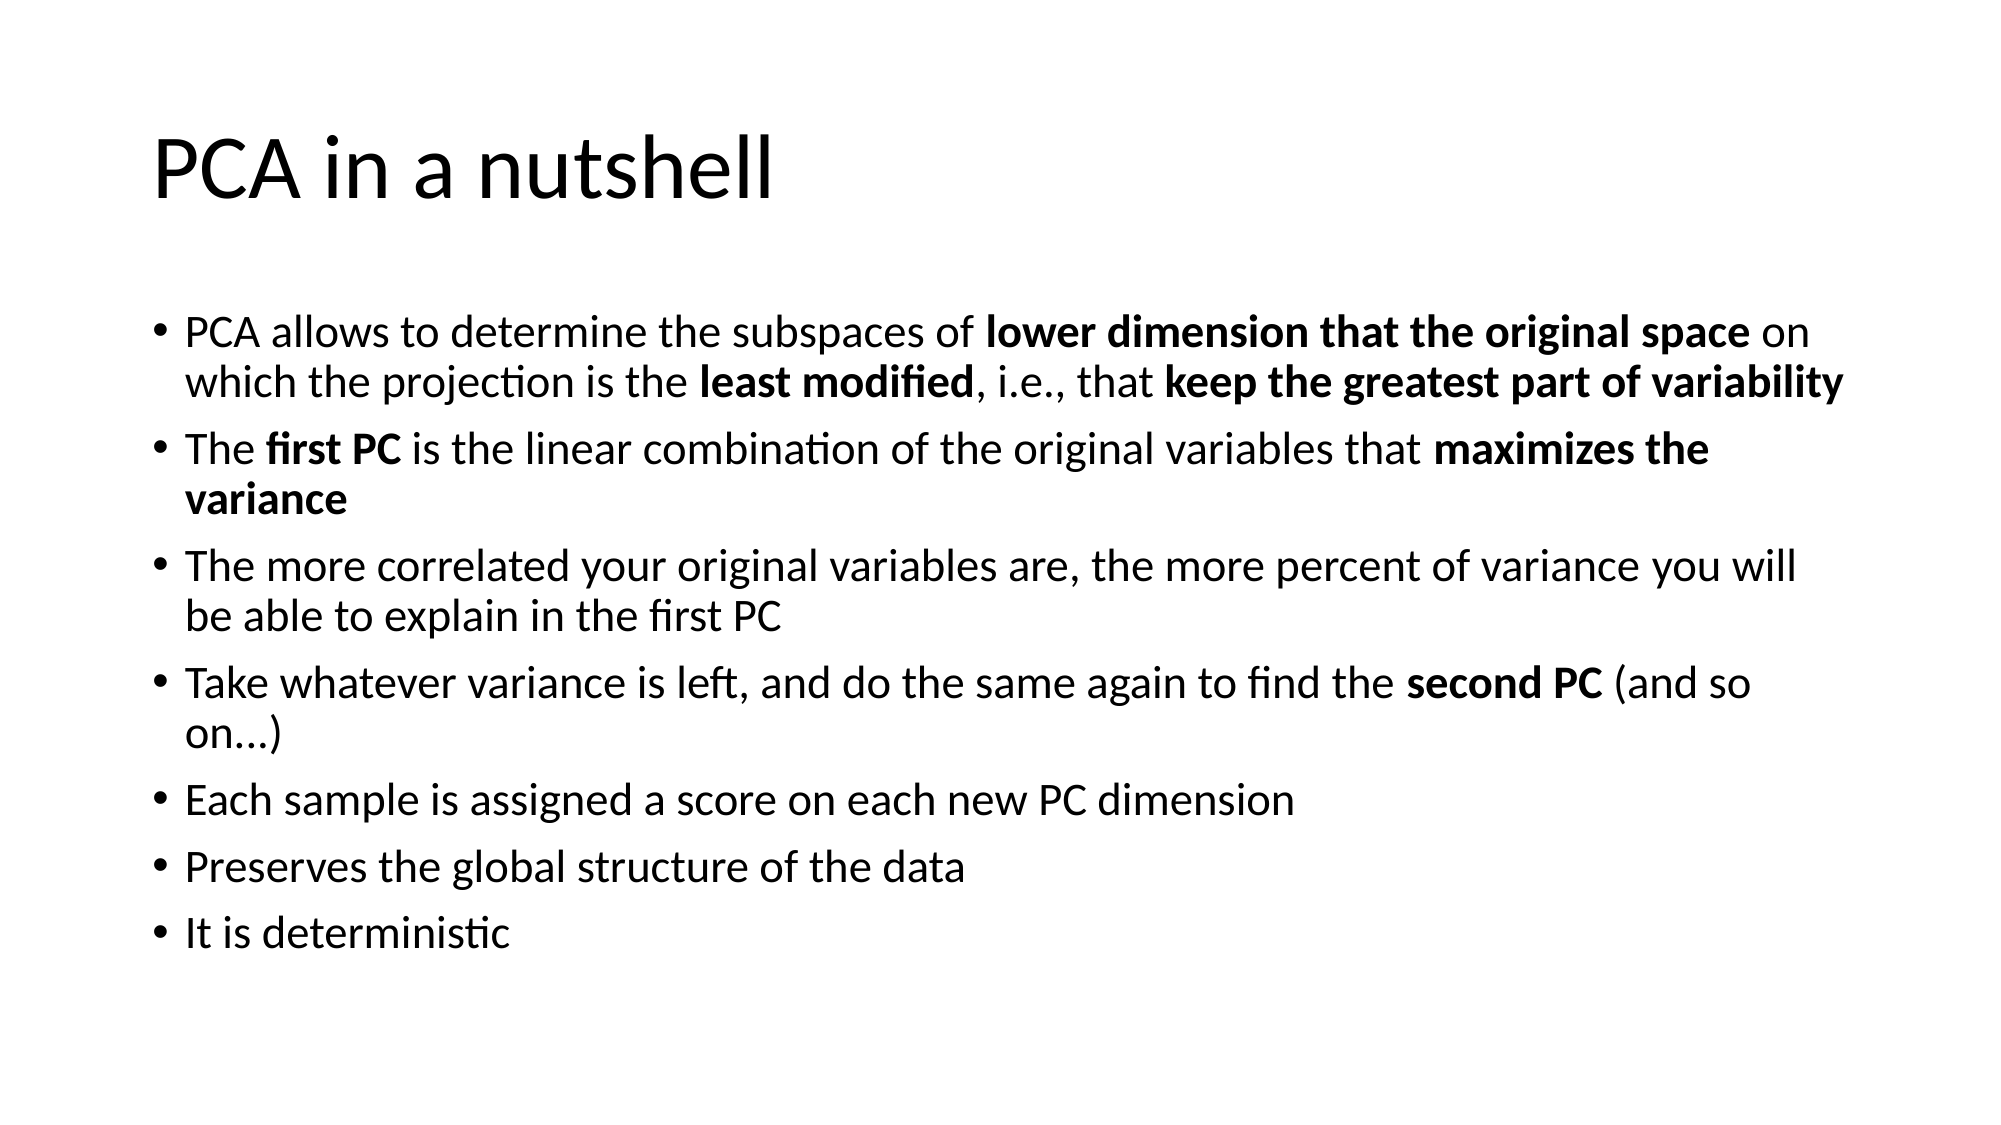

# PCA in a nutshell
PCA allows to determine the subspaces of lower dimension that the original space on which the projection is the least modified, i.e., that keep the greatest part of variability
The first PC is the linear combination of the original variables that maximizes the variance
The more correlated your original variables are, the more percent of variance you will be able to explain in the first PC
Take whatever variance is left, and do the same again to find the second PC (and so on...)
Each sample is assigned a score on each new PC dimension
Preserves the global structure of the data
It is deterministic